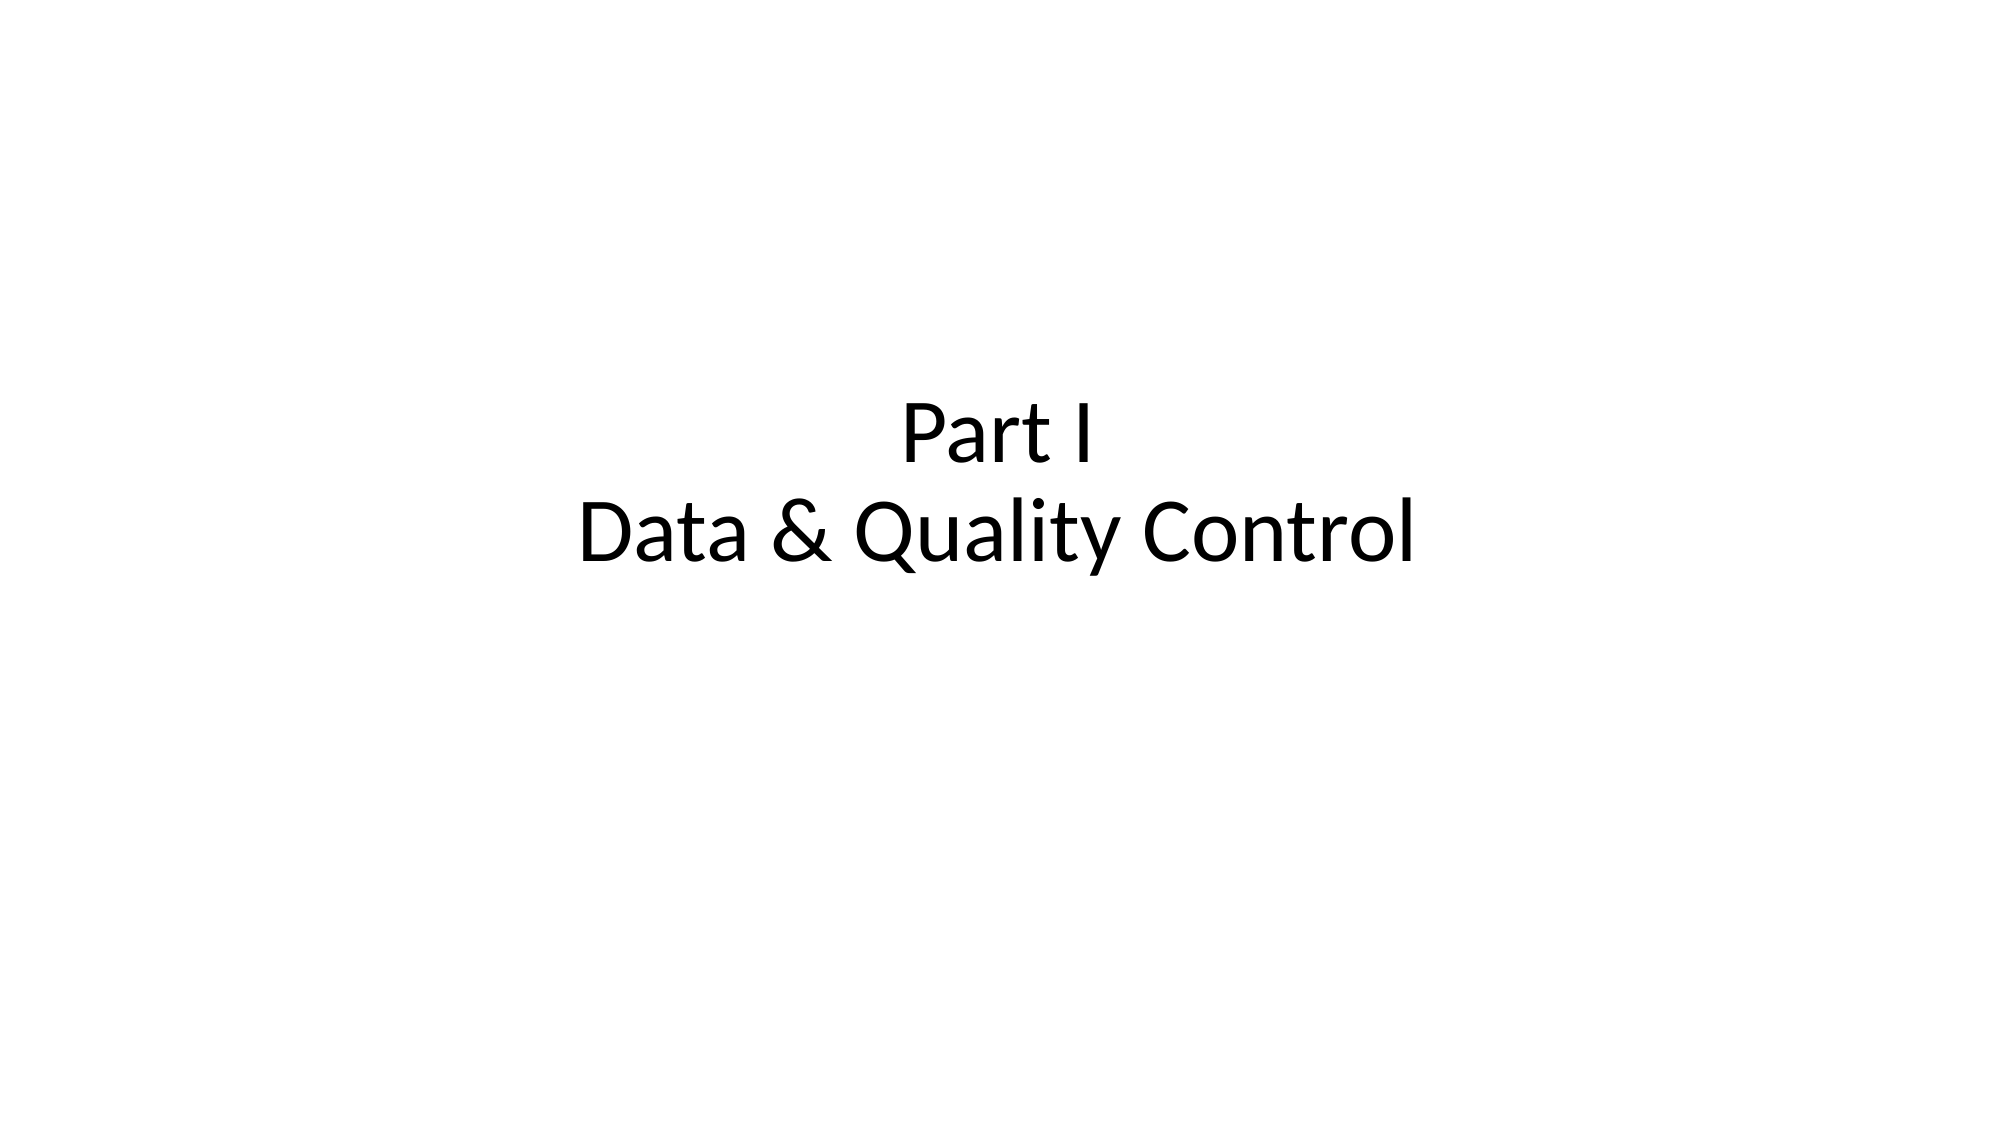

# Part I Data & Quality Control